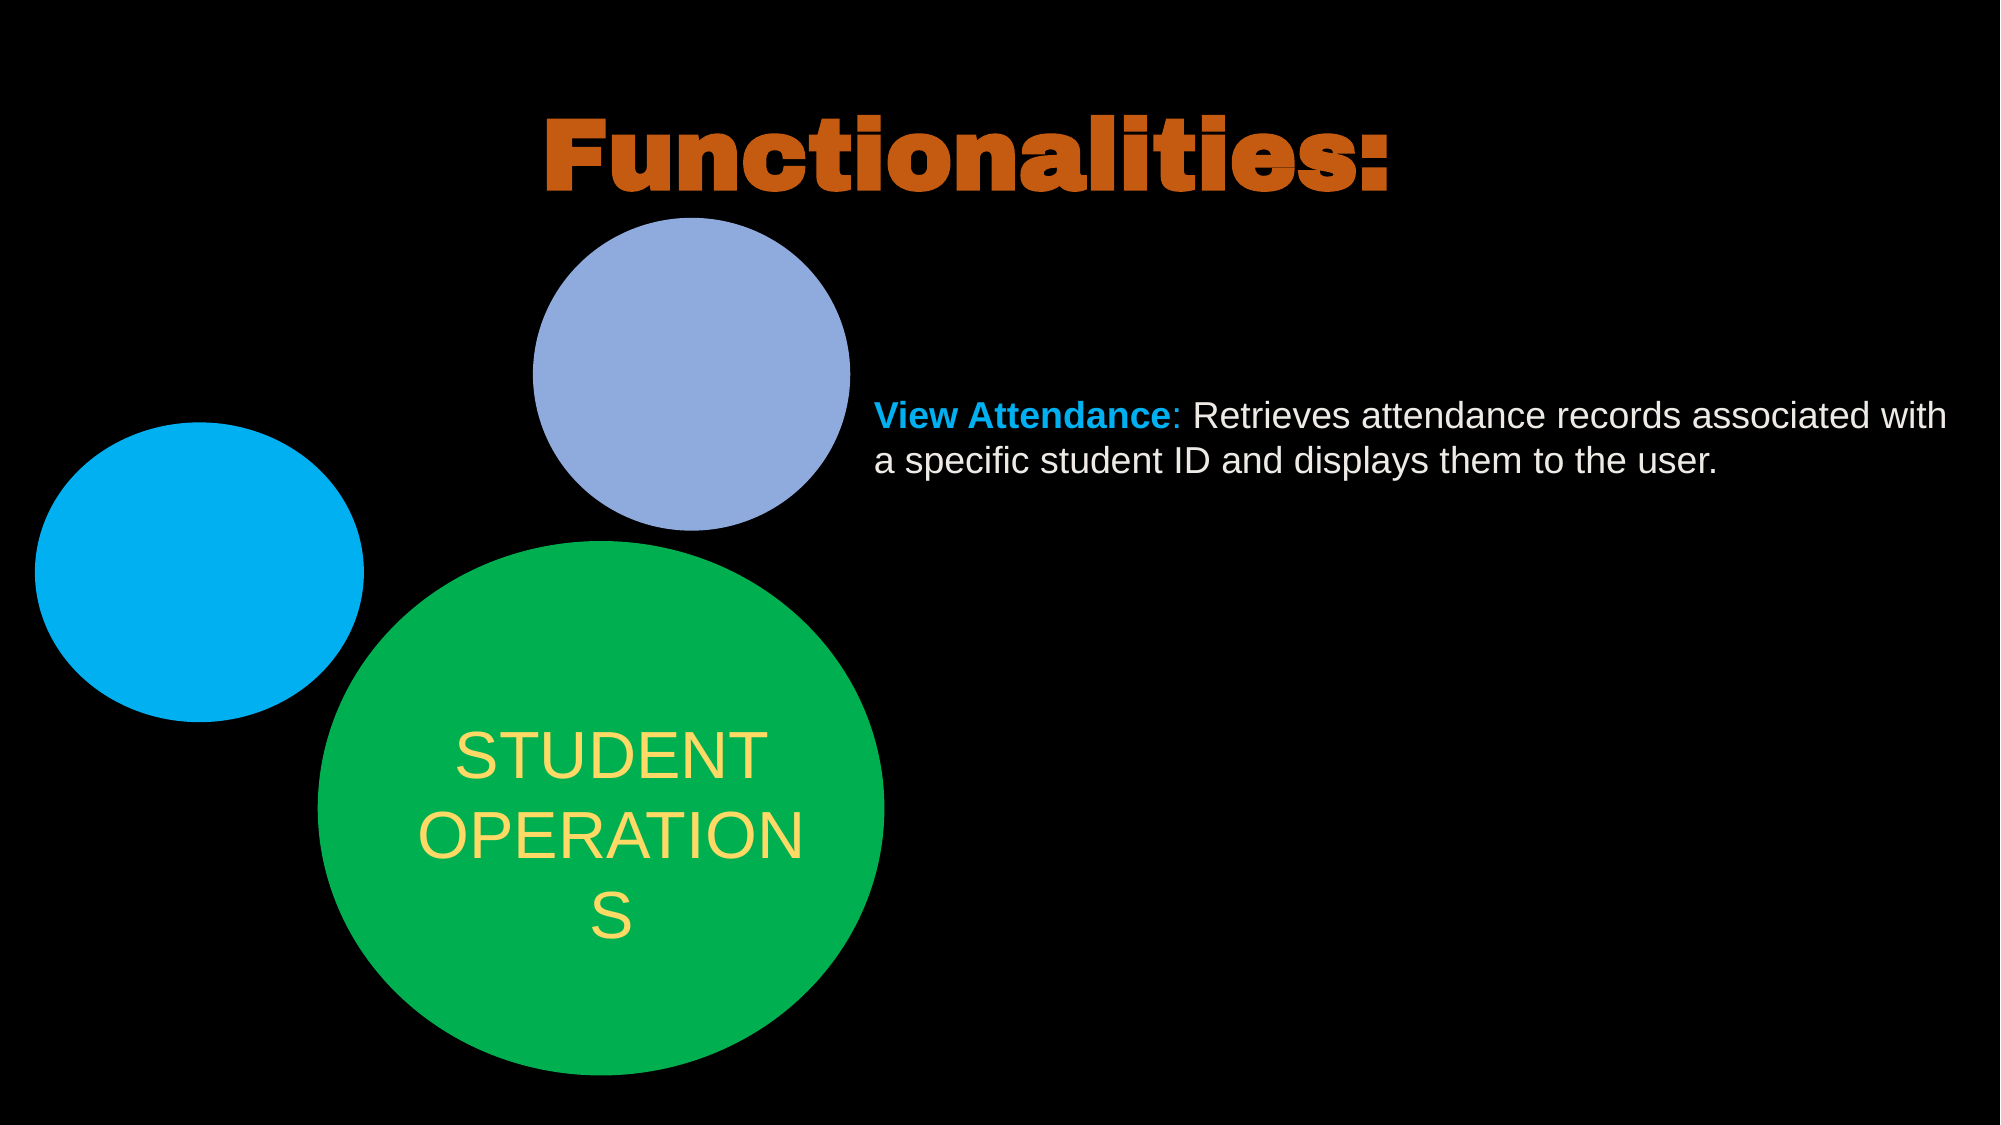

Functionalities:

View Attendance: Retrieves attendance records associated with a specific student ID and displays them to the user.

STUDENT OPERATIONS